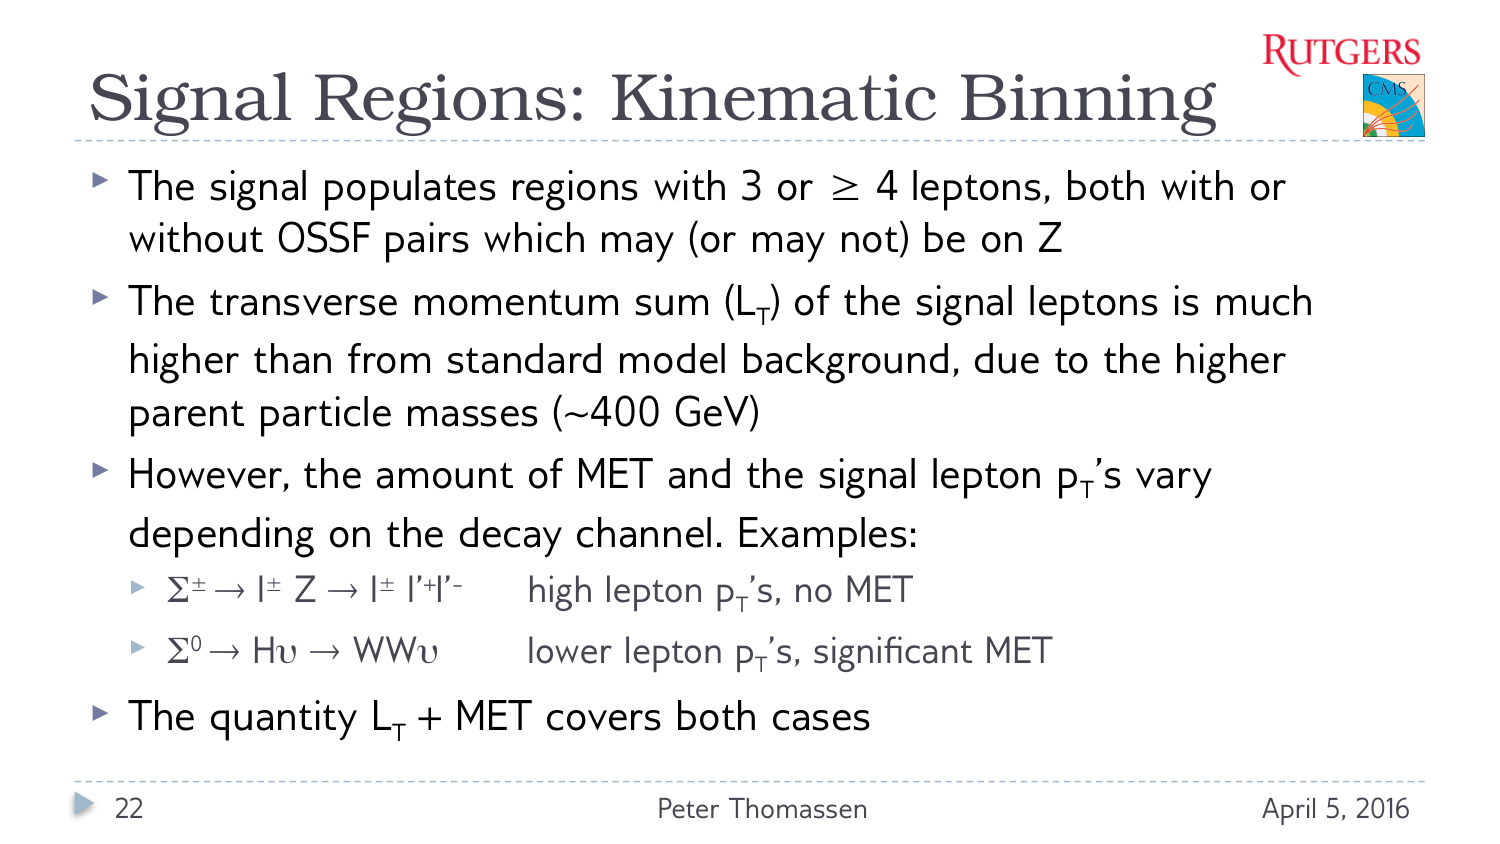

# Signal Regions: Kinematic Binning
The signal populates regions with 3 or ≥ 4 leptons, both with or without OSSF pairs which may (or may not) be on Z
The transverse momentum sum (LT) of the signal leptons is much higher than from standard model background, due to the higher parent particle masses (~400 GeV)
However, the amount of MET and the signal lepton pT’s vary depending on the decay channel. Examples:
Σ± → l± Z → l± l’+l’–		high lepton pT’s, no MET
Σ0 → Hυ → WWυ		lower lepton pT’s, significant MET
The quantity LT + MET covers both cases
22
Peter Thomassen
April 5, 2016